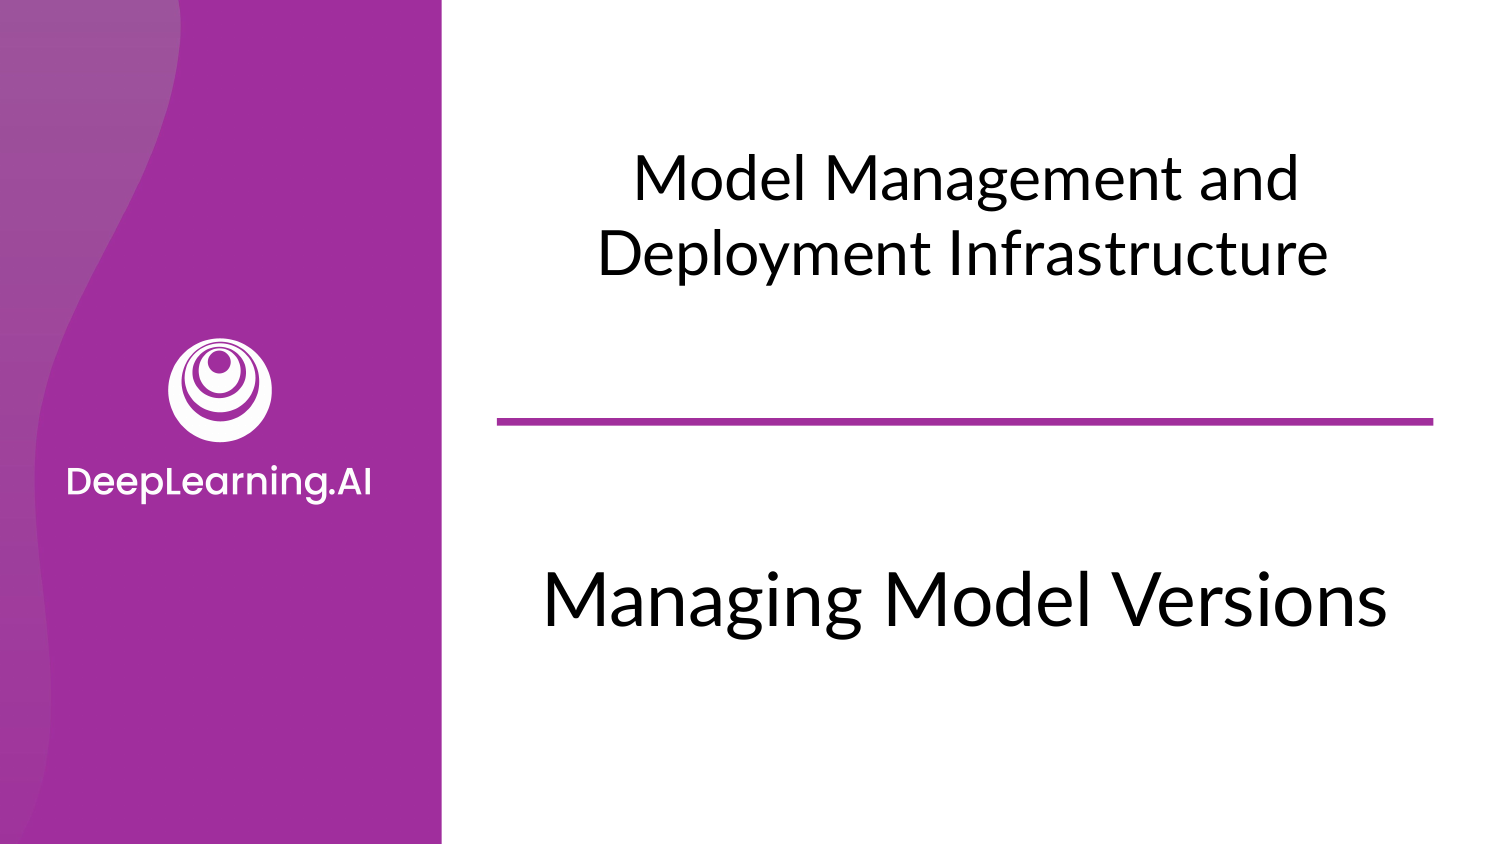

# Model Management and  Deployment Infrastructure
Managing Model Versions